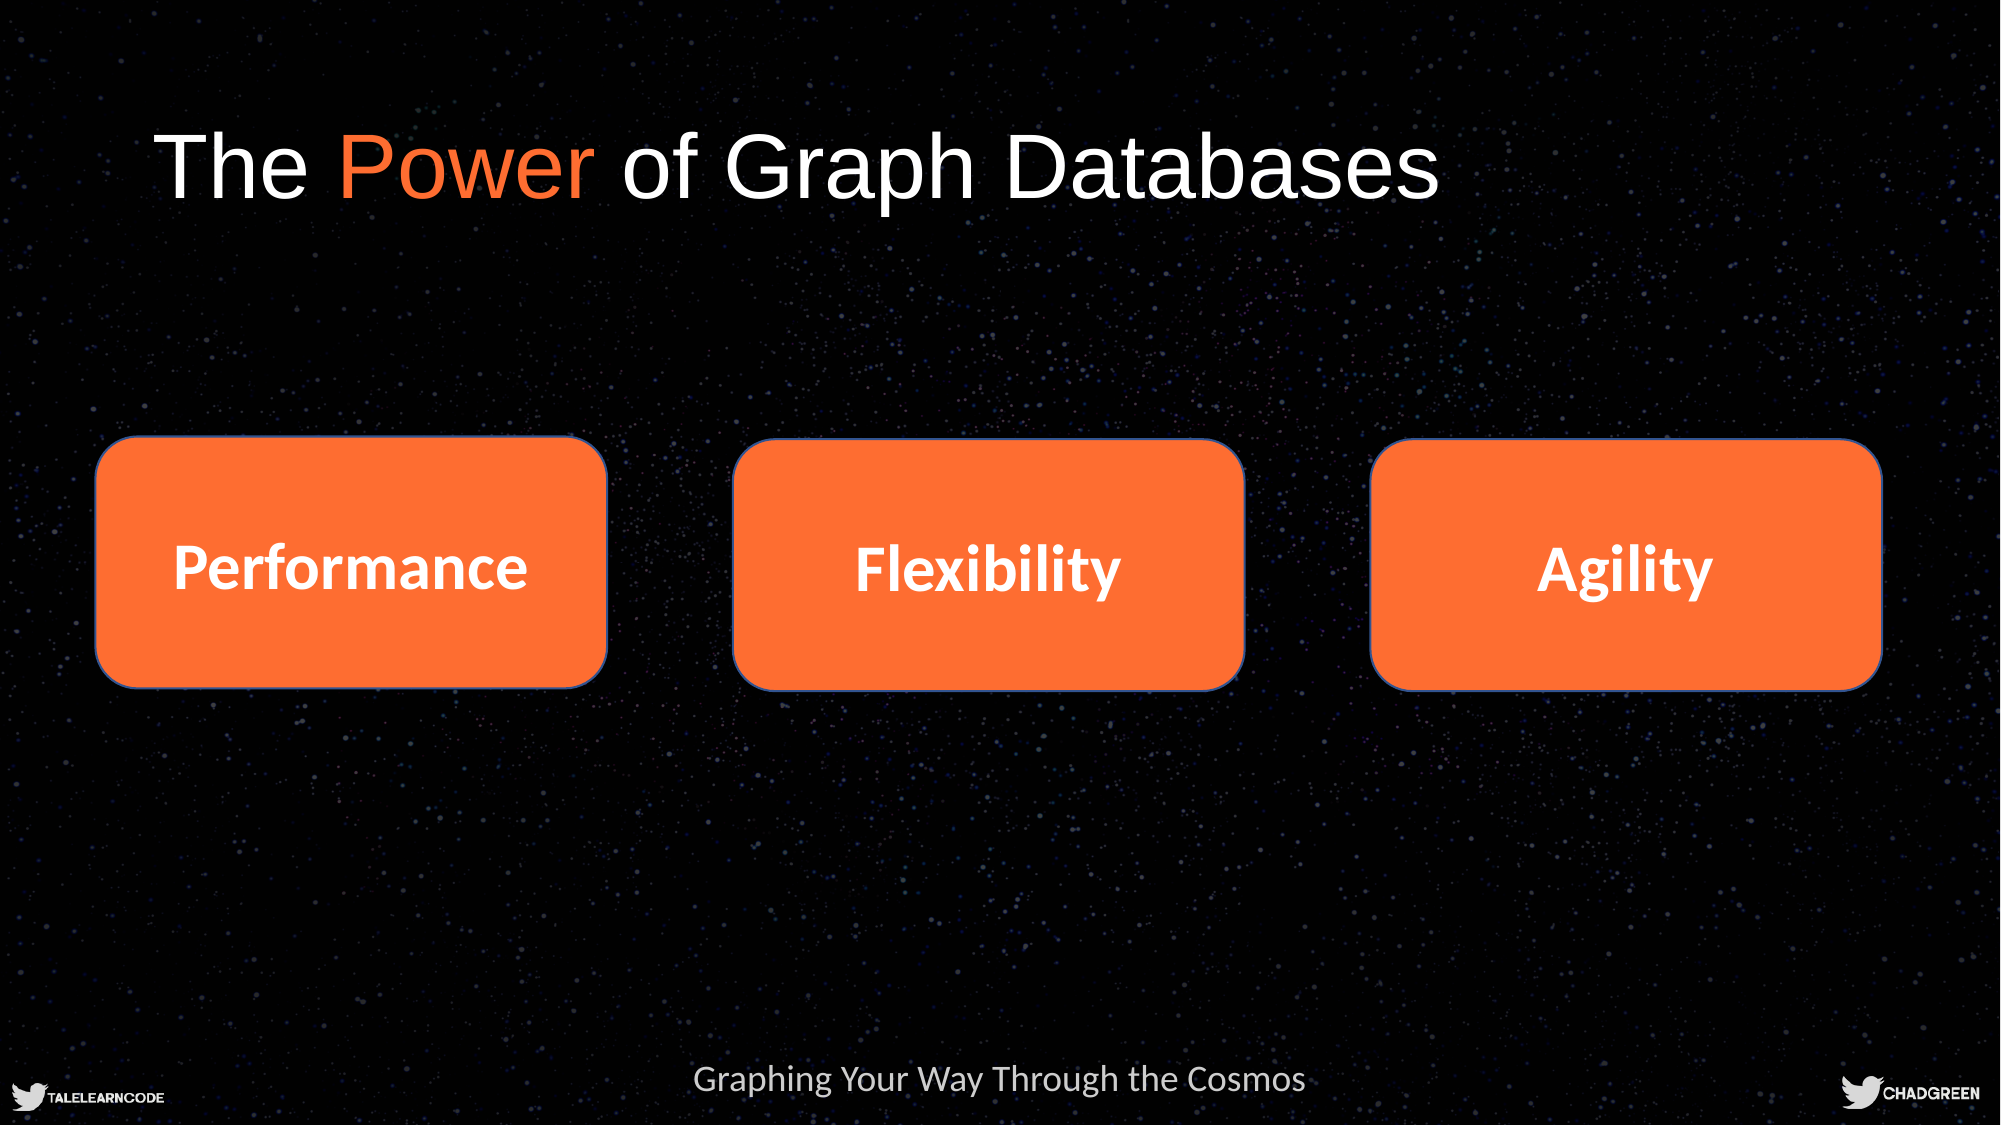

# The Power of Graph Databases
Performance
Flexibility
Agility